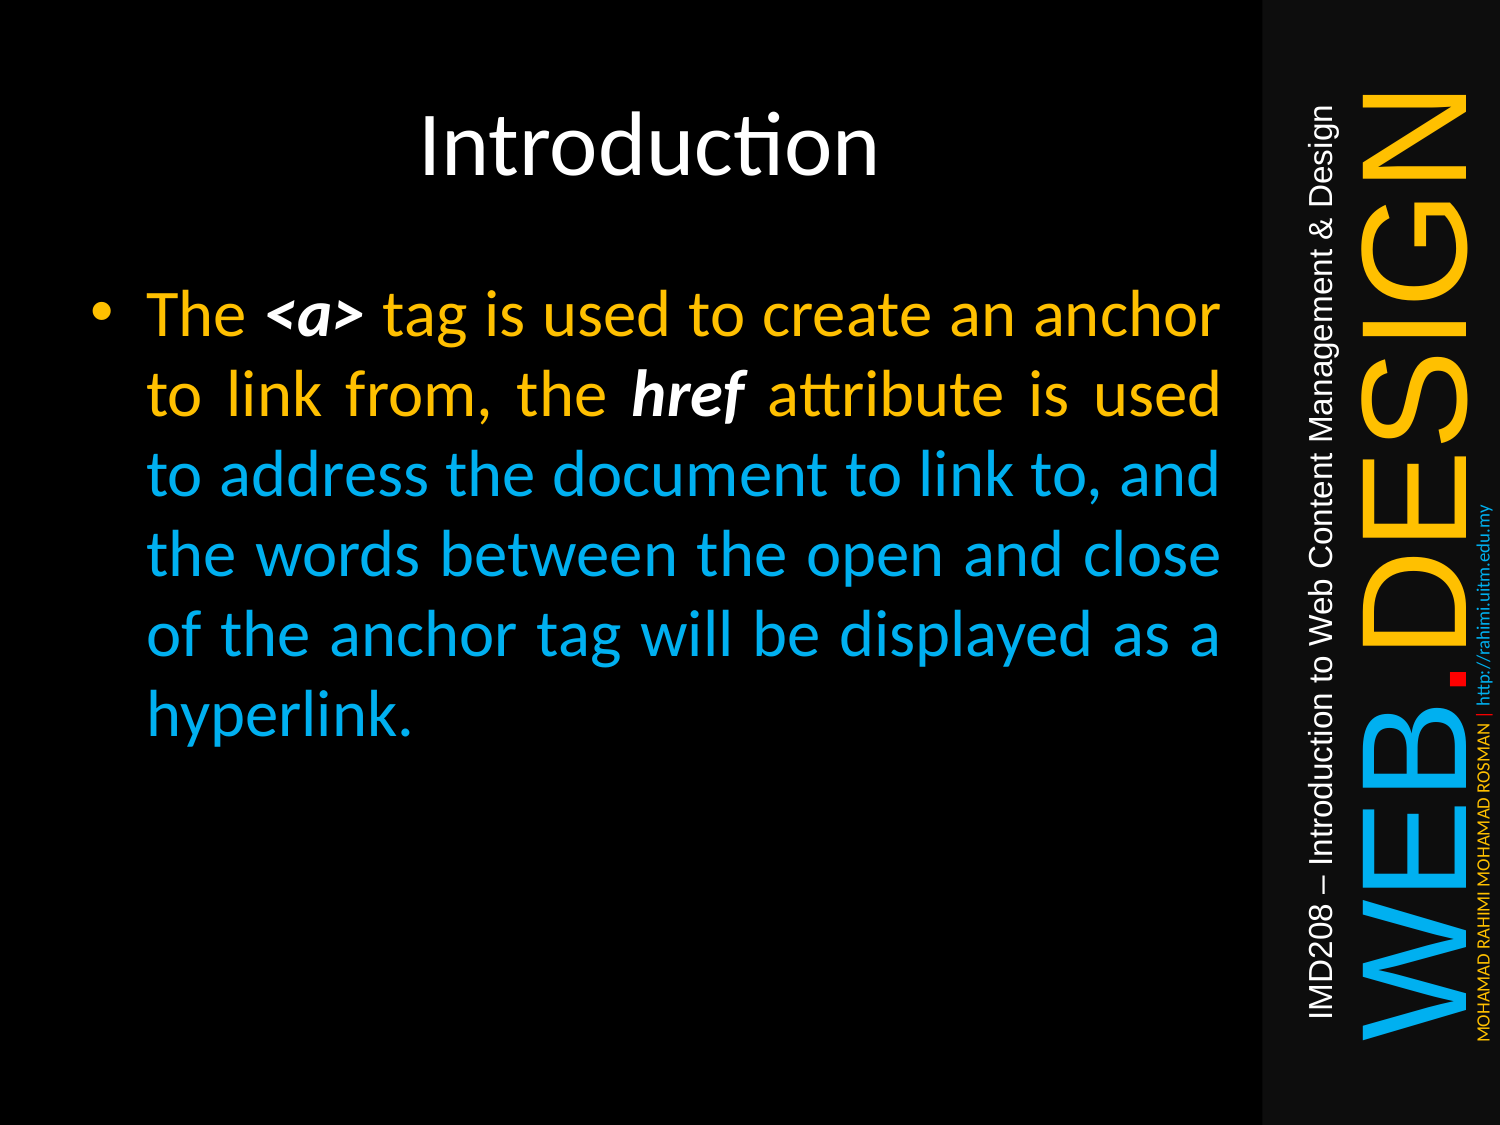

# Introduction
The <a> tag is used to create an anchor to link from, the href attribute is used to address the document to link to, and the words between the open and close of the anchor tag will be displayed as a hyperlink.